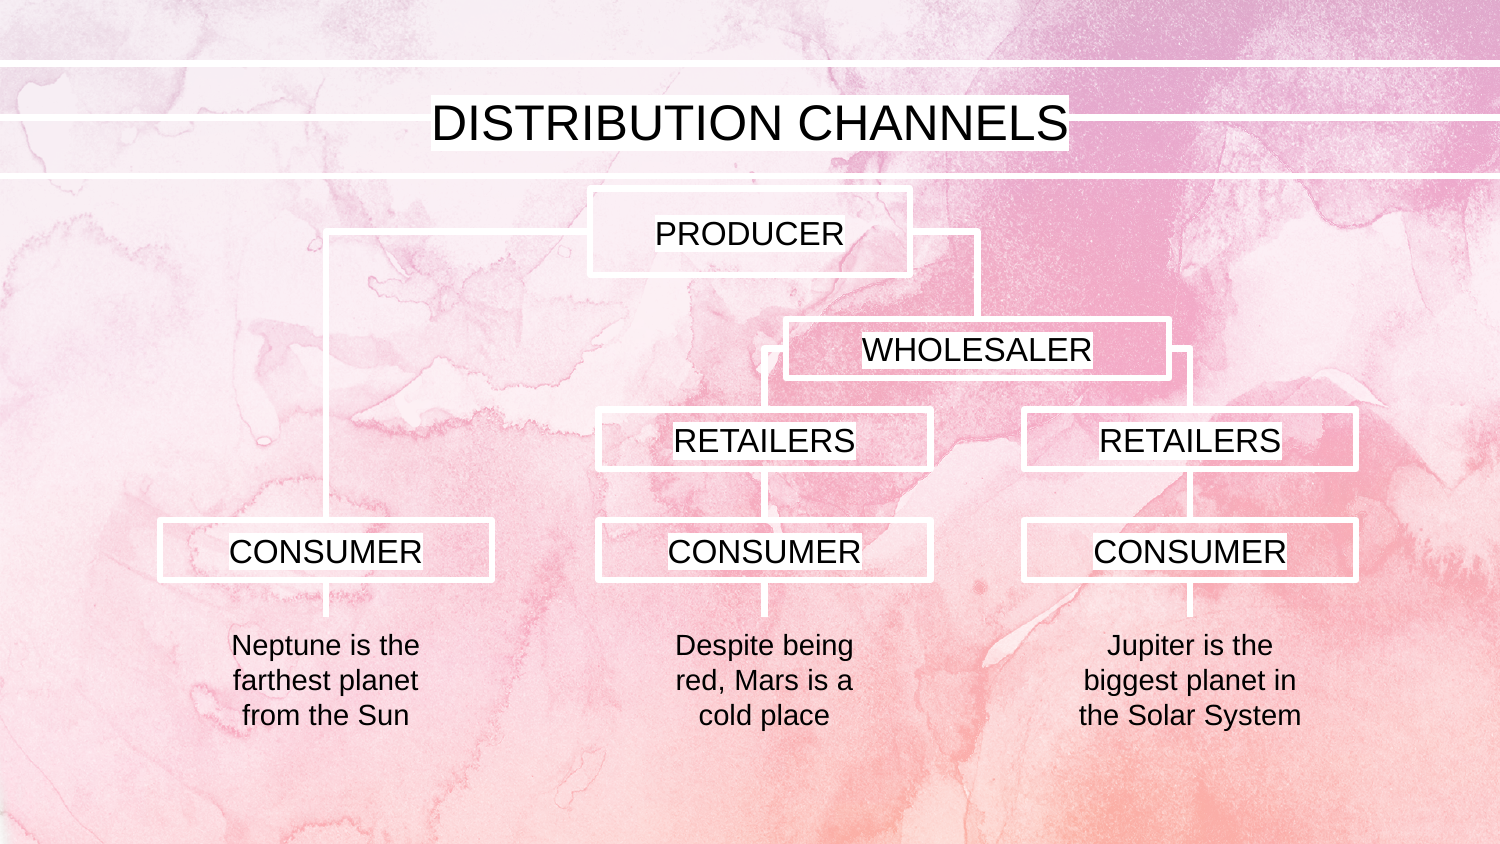

# DISTRIBUTION CHANNELS
PRODUCER
WHOLESALER
RETAILERS
RETAILERS
CONSUMER
CONSUMER
CONSUMER
Neptune is the farthest planet from the Sun
Jupiter is the biggest planet in the Solar System
Despite being red, Mars is a cold place